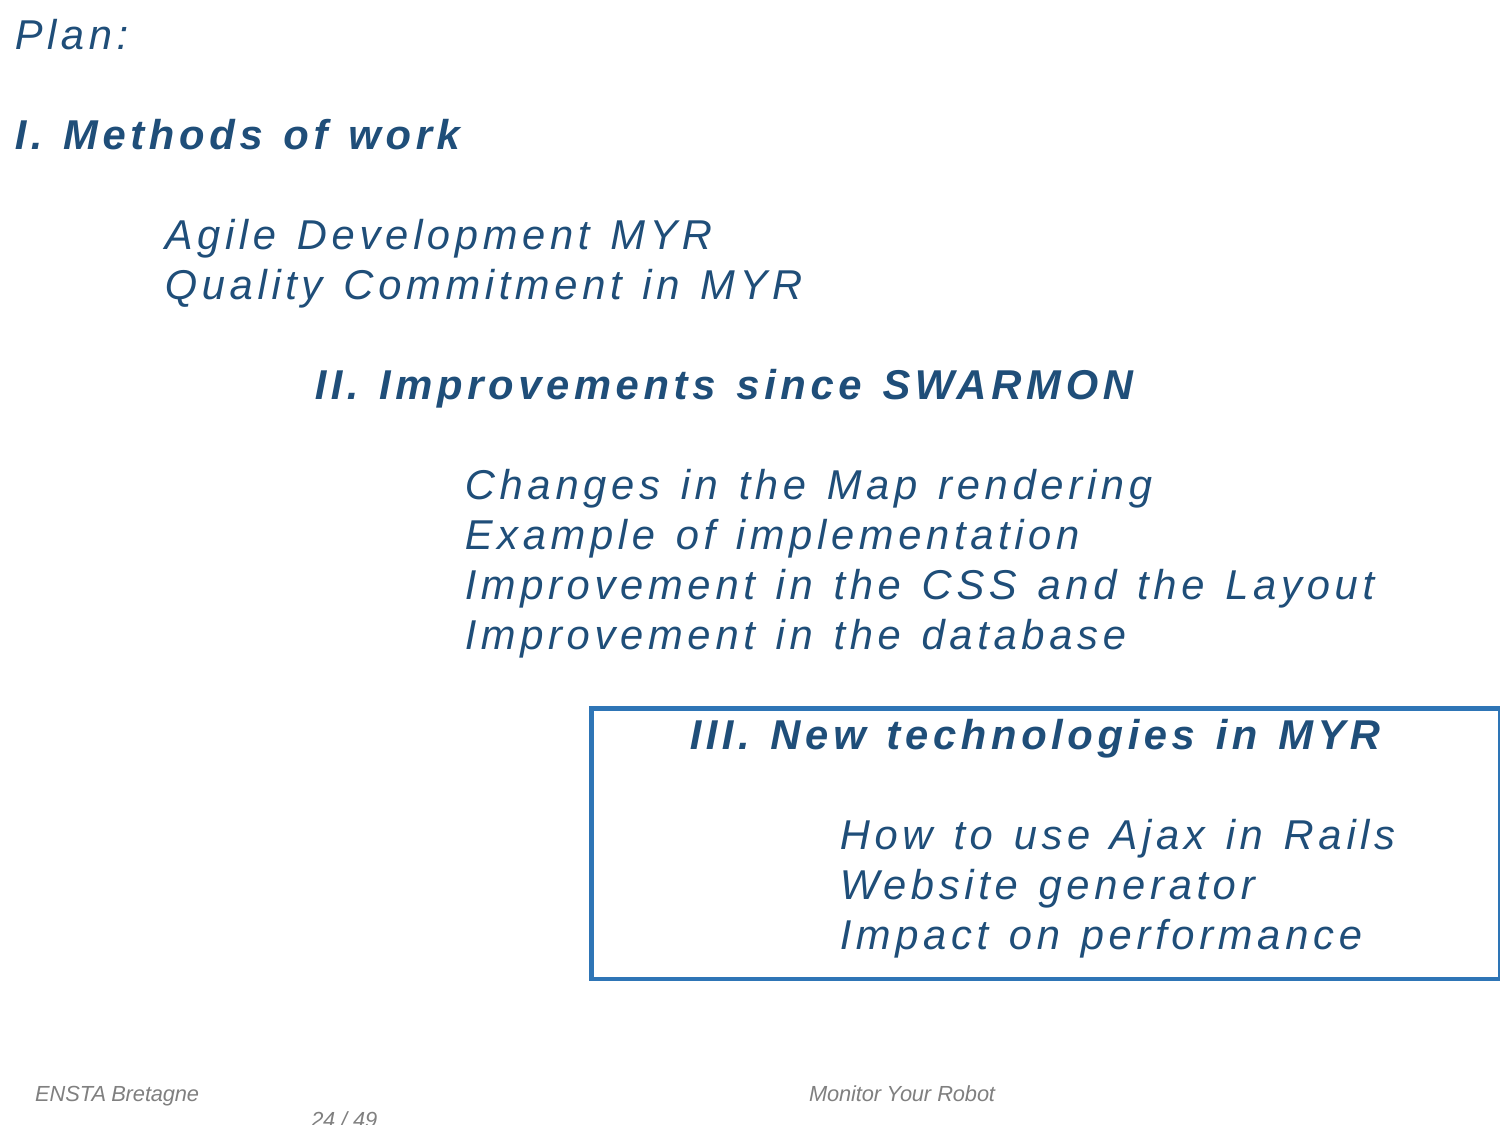

Plan:

I. Methods of work

	Agile Development MYR
	Quality Commitment in MYR

		II. Improvements since SWARMON

			Changes in the Map rendering
			Example of implementation
			Improvement in the CSS and the Layout
			Improvement in the database

			III. New technologies in MYR

		How to use Ajax in Rails
		Website generator
		Impact on performance

    ENSTA Bretagne 				        Monitor Your Robot 					24 / 49